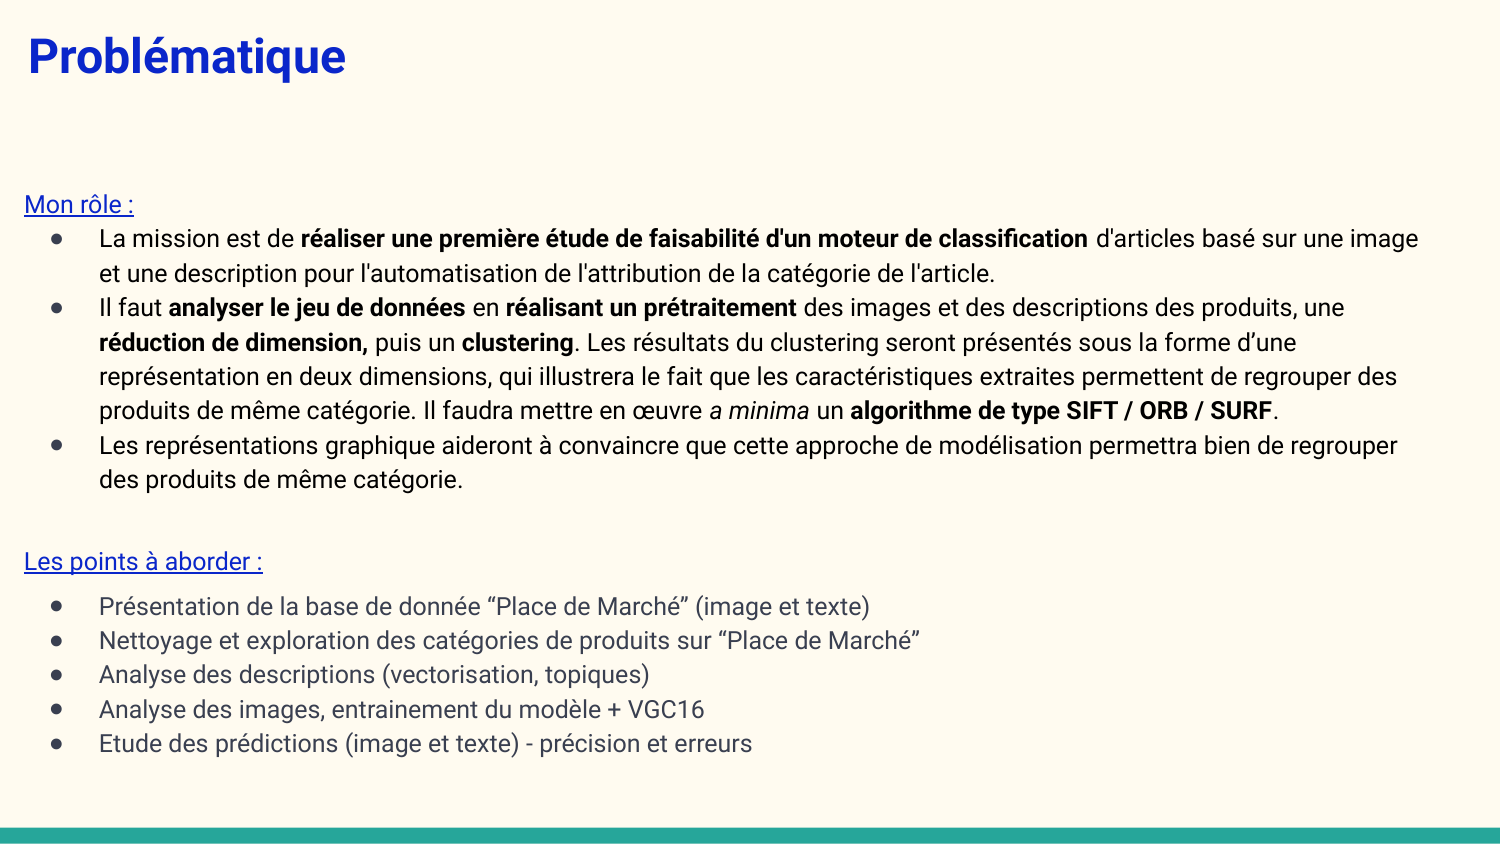

Problématique
Mon rôle :
La mission est de réaliser une première étude de faisabilité d'un moteur de classification d'articles basé sur une image et une description pour l'automatisation de l'attribution de la catégorie de l'article.
Il faut analyser le jeu de données en réalisant un prétraitement des images et des descriptions des produits, une réduction de dimension, puis un clustering. Les résultats du clustering seront présentés sous la forme d’une représentation en deux dimensions, qui illustrera le fait que les caractéristiques extraites permettent de regrouper des produits de même catégorie. Il faudra mettre en œuvre a minima un algorithme de type SIFT / ORB / SURF.
Les représentations graphique aideront à convaincre que cette approche de modélisation permettra bien de regrouper des produits de même catégorie.
Les points à aborder :
Présentation de la base de donnée “Place de Marché” (image et texte)
Nettoyage et exploration des catégories de produits sur “Place de Marché”
Analyse des descriptions (vectorisation, topiques)
Analyse des images, entrainement du modèle + VGC16
Etude des prédictions (image et texte) - précision et erreurs